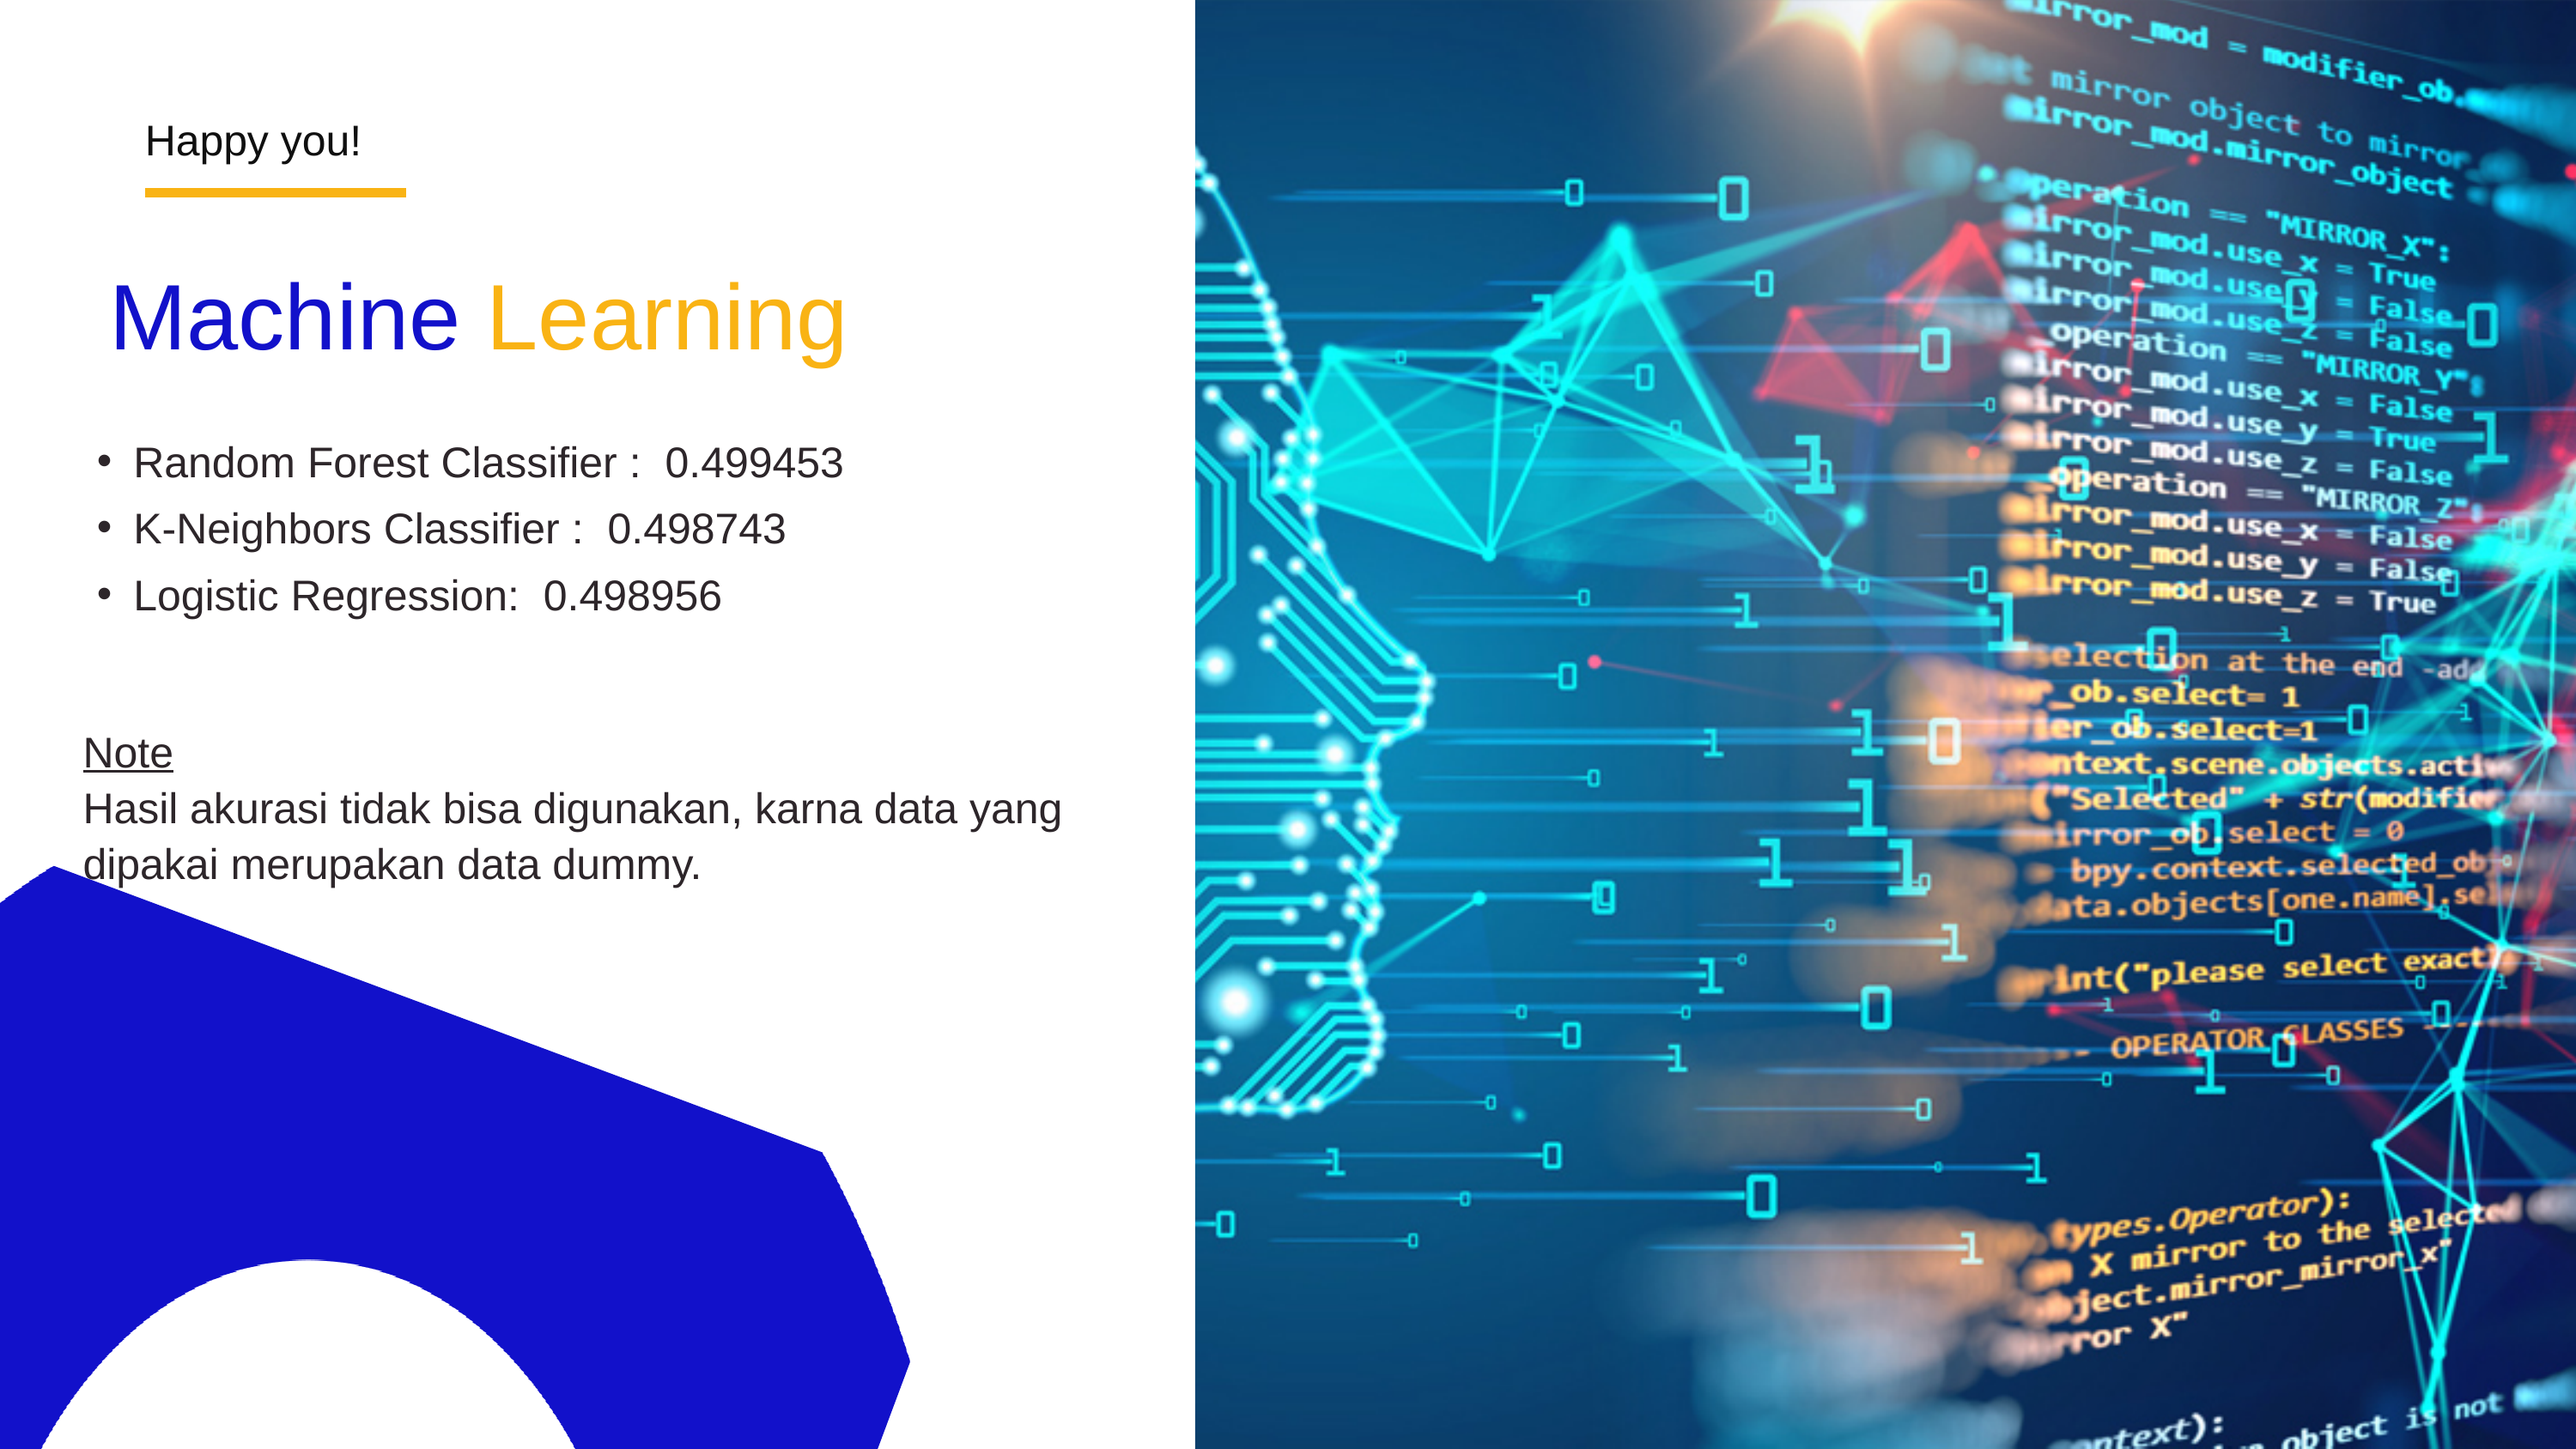

Happy you!

Machine Learning
Random Forest Classifier :  0.499453
K-Neighbors Classifier :  0.498743
Logistic Regression:  0.498956

Note
Hasil akurasi tidak bisa digunakan, karna data yang dipakai merupakan data dummy.